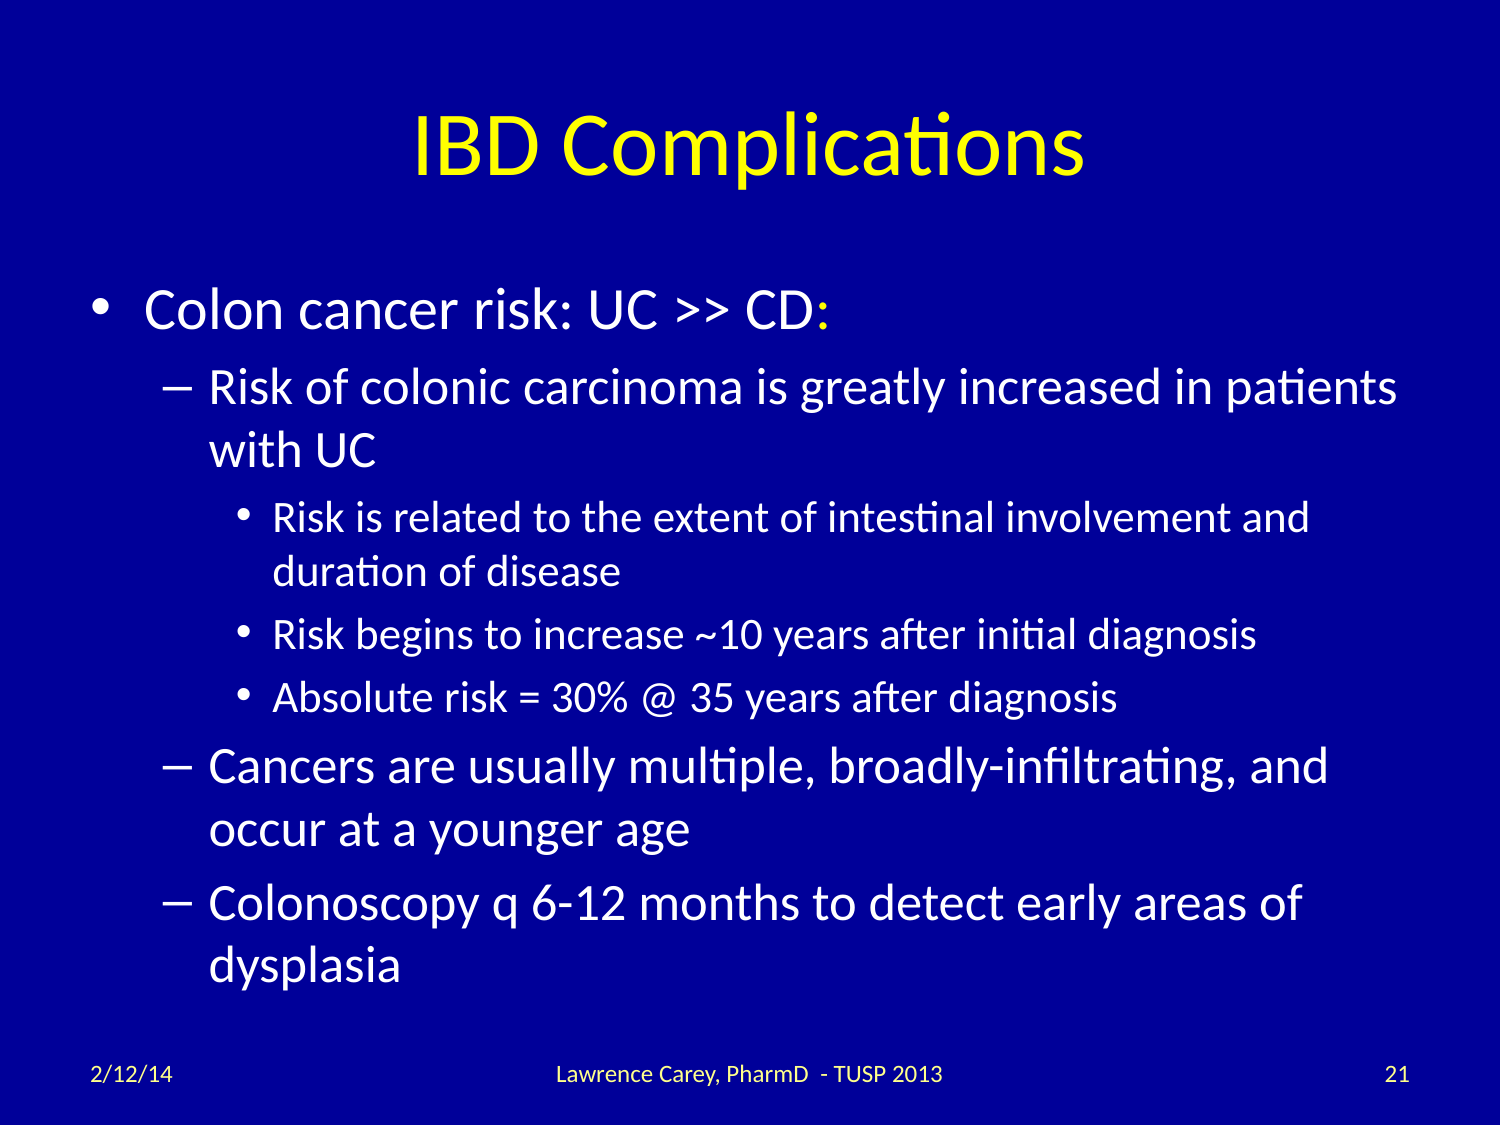

# IBD Complications
Colon cancer risk: UC >> CD:
Risk of colonic carcinoma is greatly increased in patients with UC
Risk is related to the extent of intestinal involvement and duration of disease
Risk begins to increase ~10 years after initial diagnosis
Absolute risk = 30% @ 35 years after diagnosis
Cancers are usually multiple, broadly-infiltrating, and occur at a younger age
Colonoscopy q 6-12 months to detect early areas of dysplasia

2/12/14
Lawrence Carey, PharmD  - TUSP 2013
21